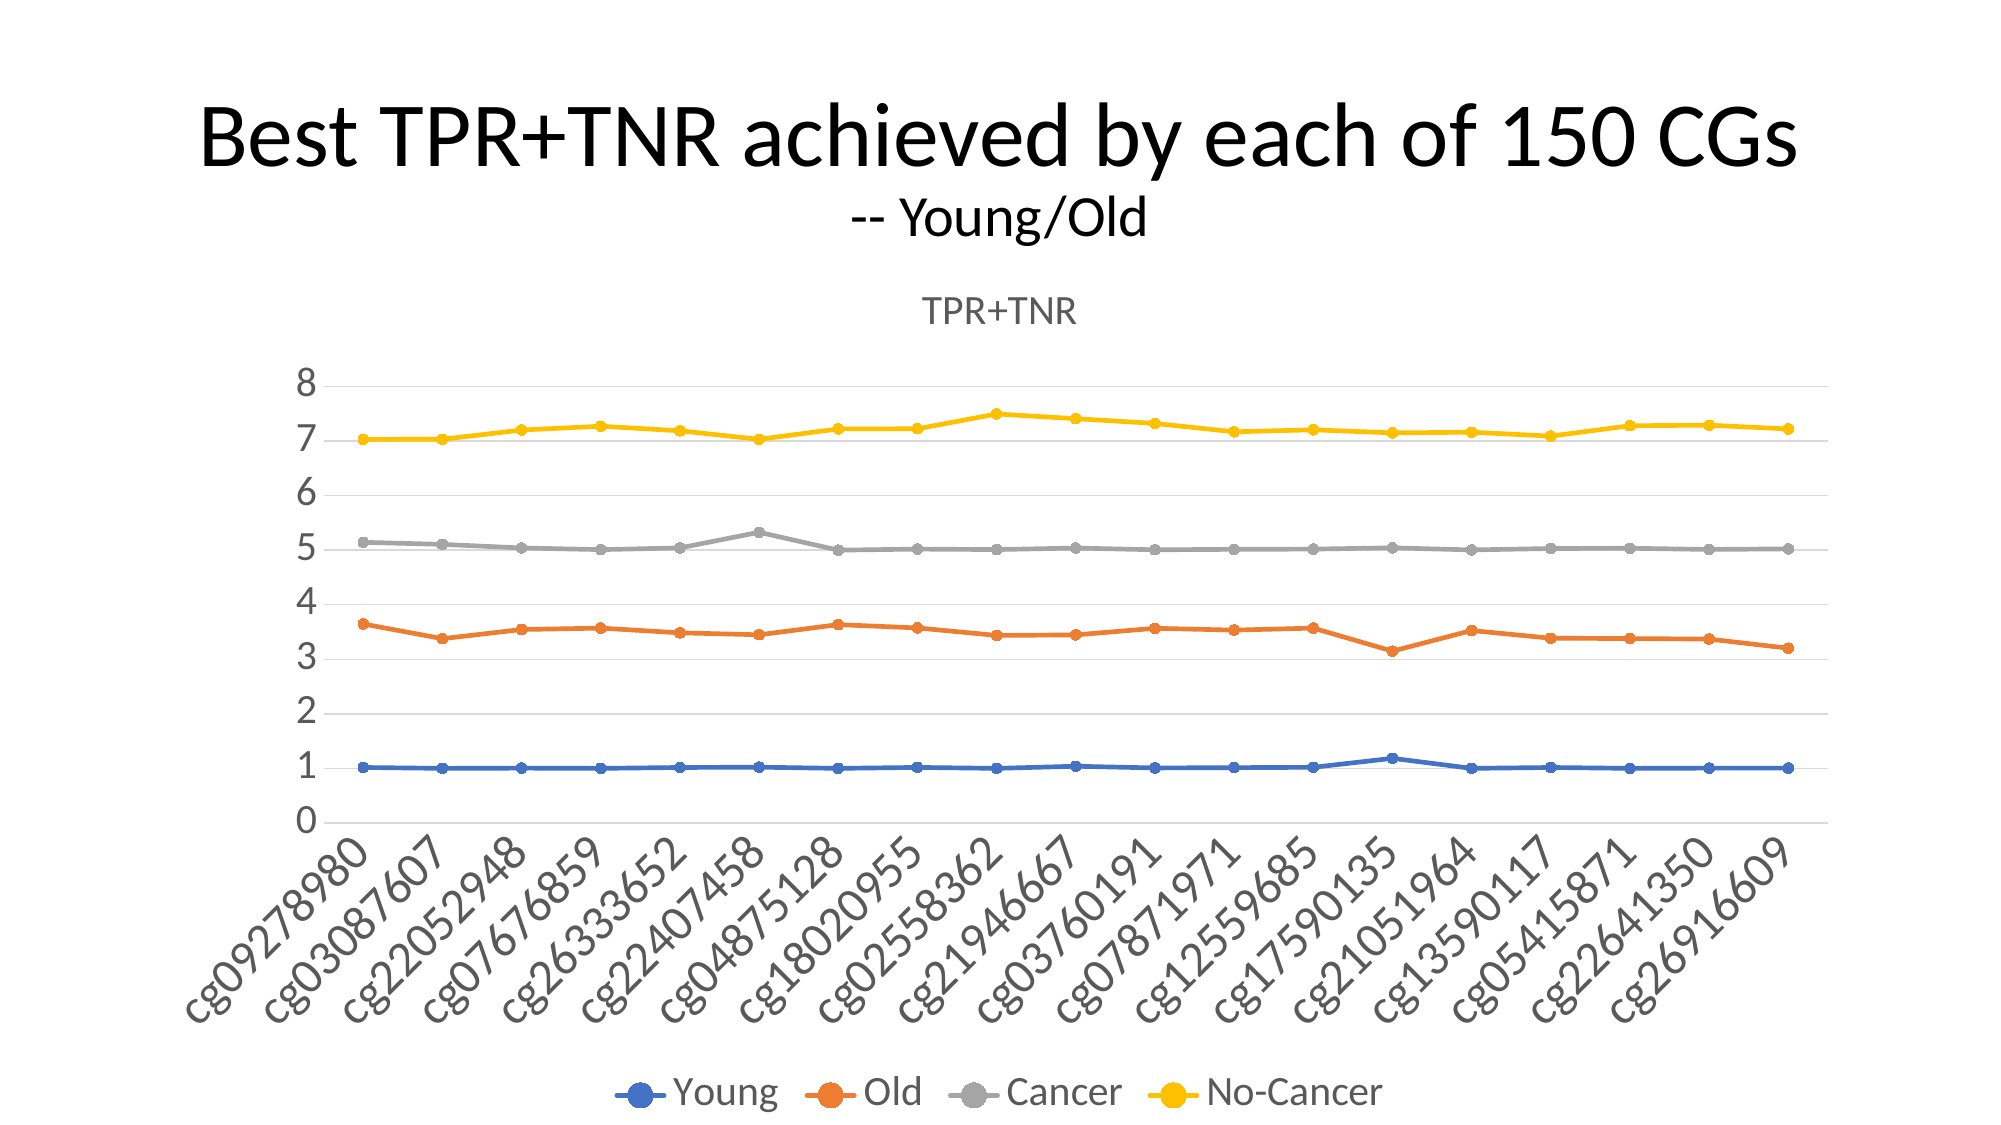

# Best TPR+TNR achieved by each of 150 CGs -- Young/Old

### Chart: TPR+TNR

| Category | Young | Old | Cancer | No-Cancer |
|---|---|---|---|---|
| cg09278980 | 1.0158 | 3.6471999999999998 | 5.1441 | 7.0306999999999995 |
| cg03087607 | 1.0 | 3.3773 | 5.1064 | 7.0327 |
| cg22052948 | 1.0034 | 3.5459 | 5.0402000000000005 | 7.2021999999999995 |
| cg07676859 | 1.0 | 3.5713 | 5.0099 | 7.2718 |
| cg26333652 | 1.0158 | 3.4846 | 5.0412 | 7.1874 |
| cg22407458 | 1.0213 | 3.4487 | 5.3283000000000005 | 7.0323 |
| cg04875128 | 1.0 | 3.6353999999999997 | 5.0 | 7.2219999999999995 |
| cg18020955 | 1.0172 | 3.5747999999999998 | 5.0198 | 7.225 |
| cg02558362 | 1.0 | 3.4368 | 5.0112000000000005 | 7.4963 |
| cg21946667 | 1.0386 | 3.4473000000000003 | 5.0396 | 7.4092 |
| cg03760191 | 1.0069 | 3.5679 | 5.0066 | 7.3233999999999995 |
| cg07871971 | 1.0124 | 3.5347999999999997 | 5.0152 | 7.1691 |
| cg12559685 | 1.0193 | 3.5712 | 5.0195 | 7.2058 |
| cg17590135 | 1.1839 | 3.1487 | 5.0425 | 7.1501 |
| cg21051964 | 1.0 | 3.5265 | 5.0043 | 7.1615 |
| cg13590117 | 1.0158 | 3.3867000000000003 | 5.0306999999999995 | 7.09 |
| cg05415871 | 1.0 | 3.3801 | 5.0347 | 7.2804 |
| cg22641350 | 1.0034 | 3.3702 | 5.0132 | 7.291 |
| cg26916609 | 1.0034 | 3.2030000000000003 | 5.0235 | 7.2213 |